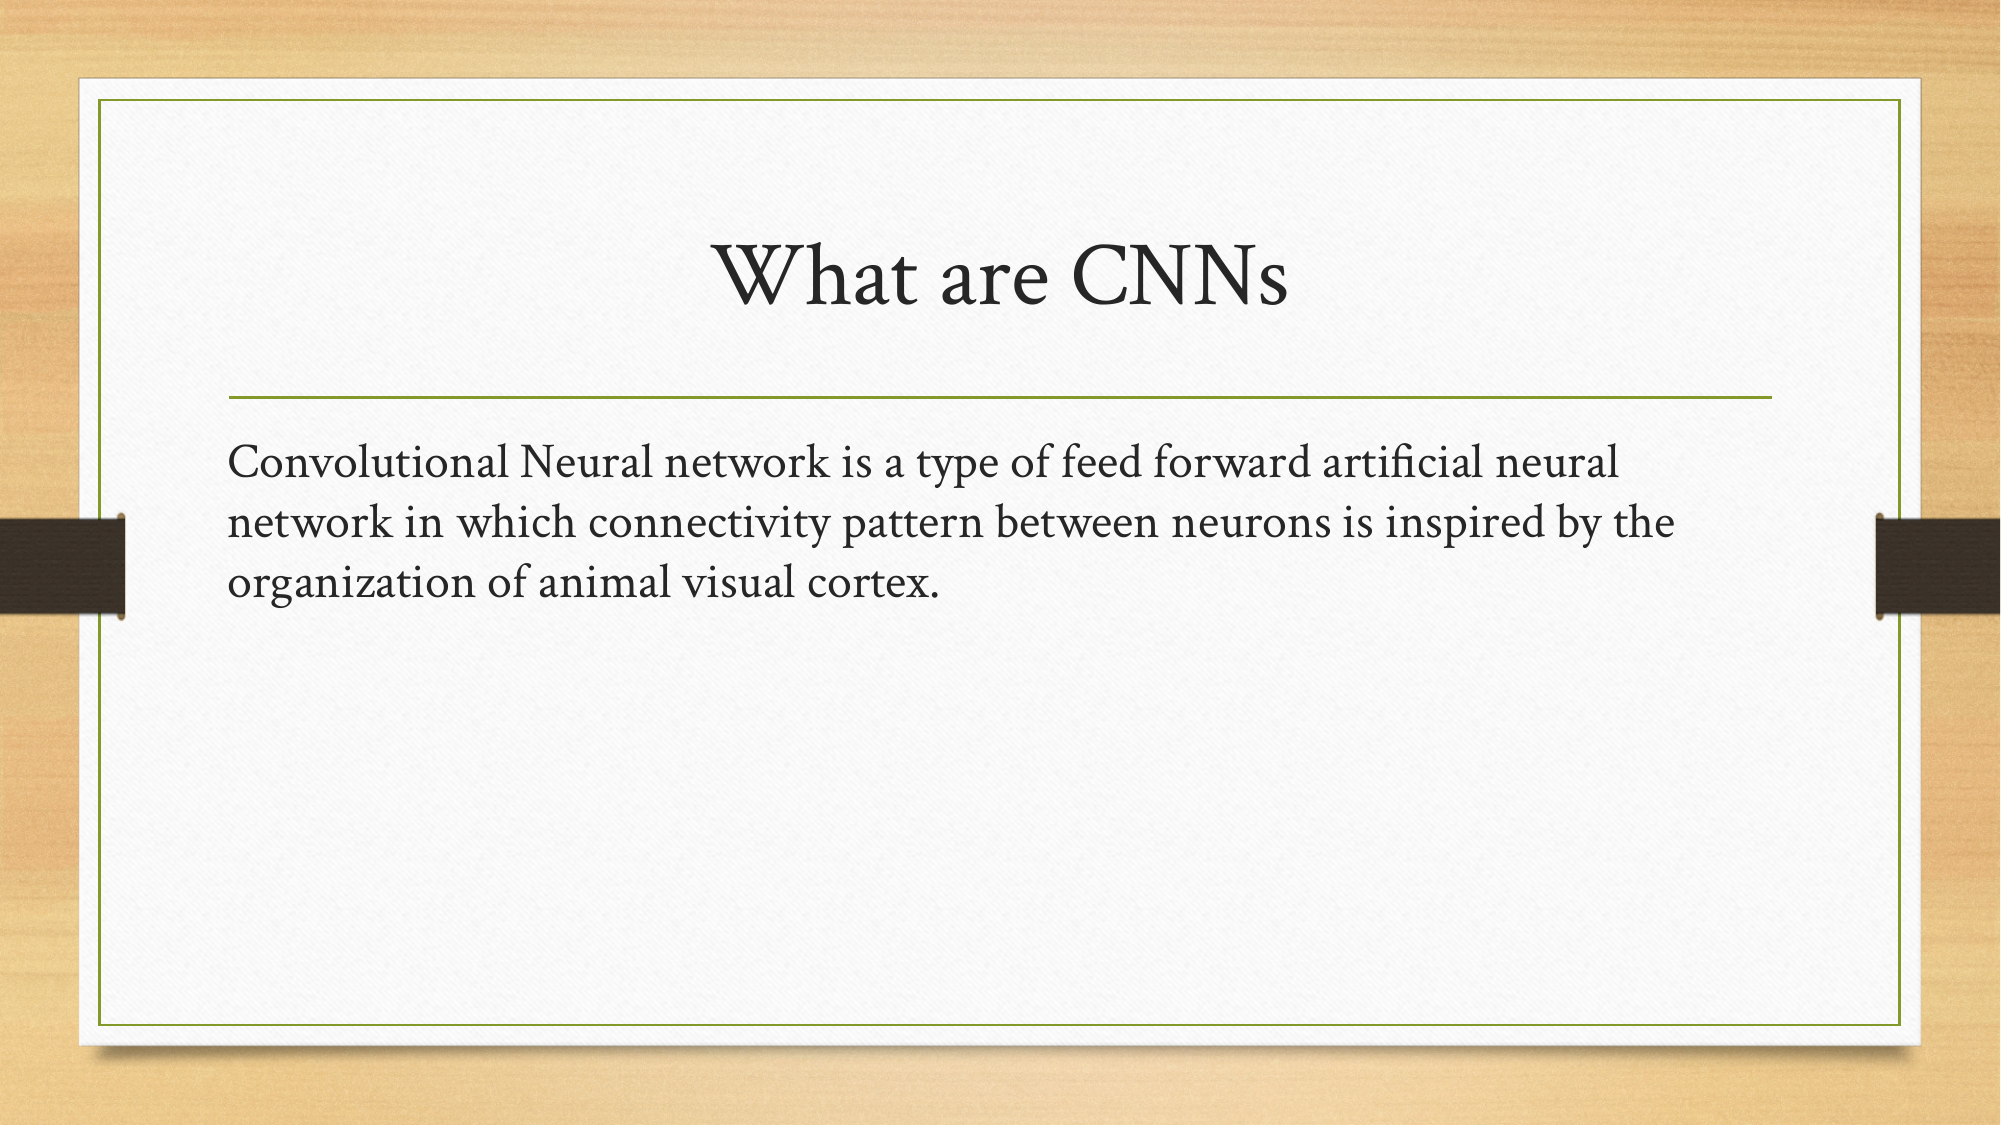

# What are CNNs
Convolutional Neural network is a type of feed forward artificial neural network in which connectivity pattern between neurons is inspired by the organization of animal visual cortex.